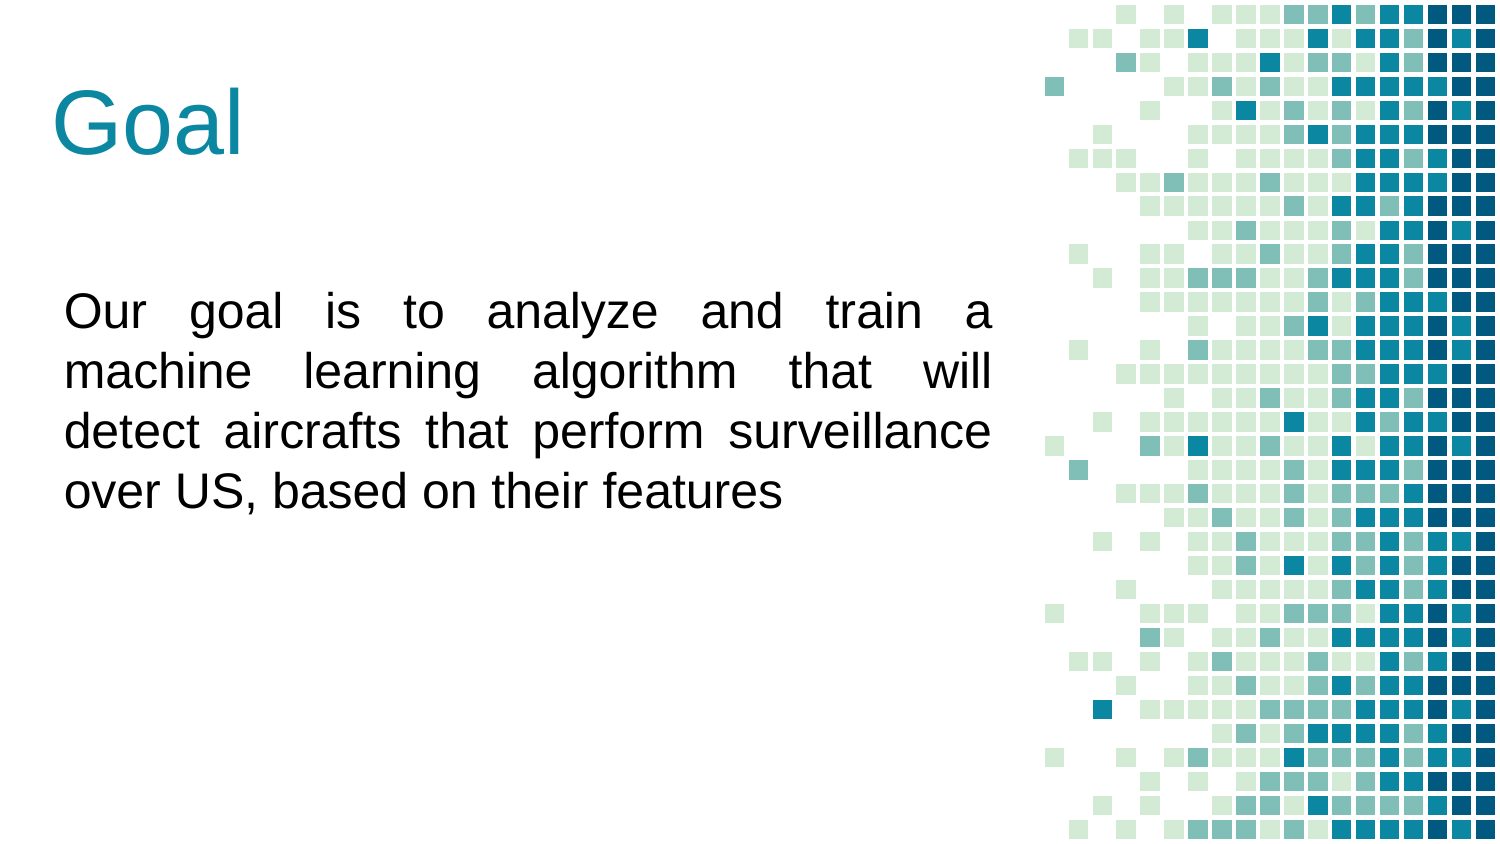

# Goal
Our goal is to analyze and train a machine learning algorithm that will detect aircrafts that perform surveillance over US, based on their features